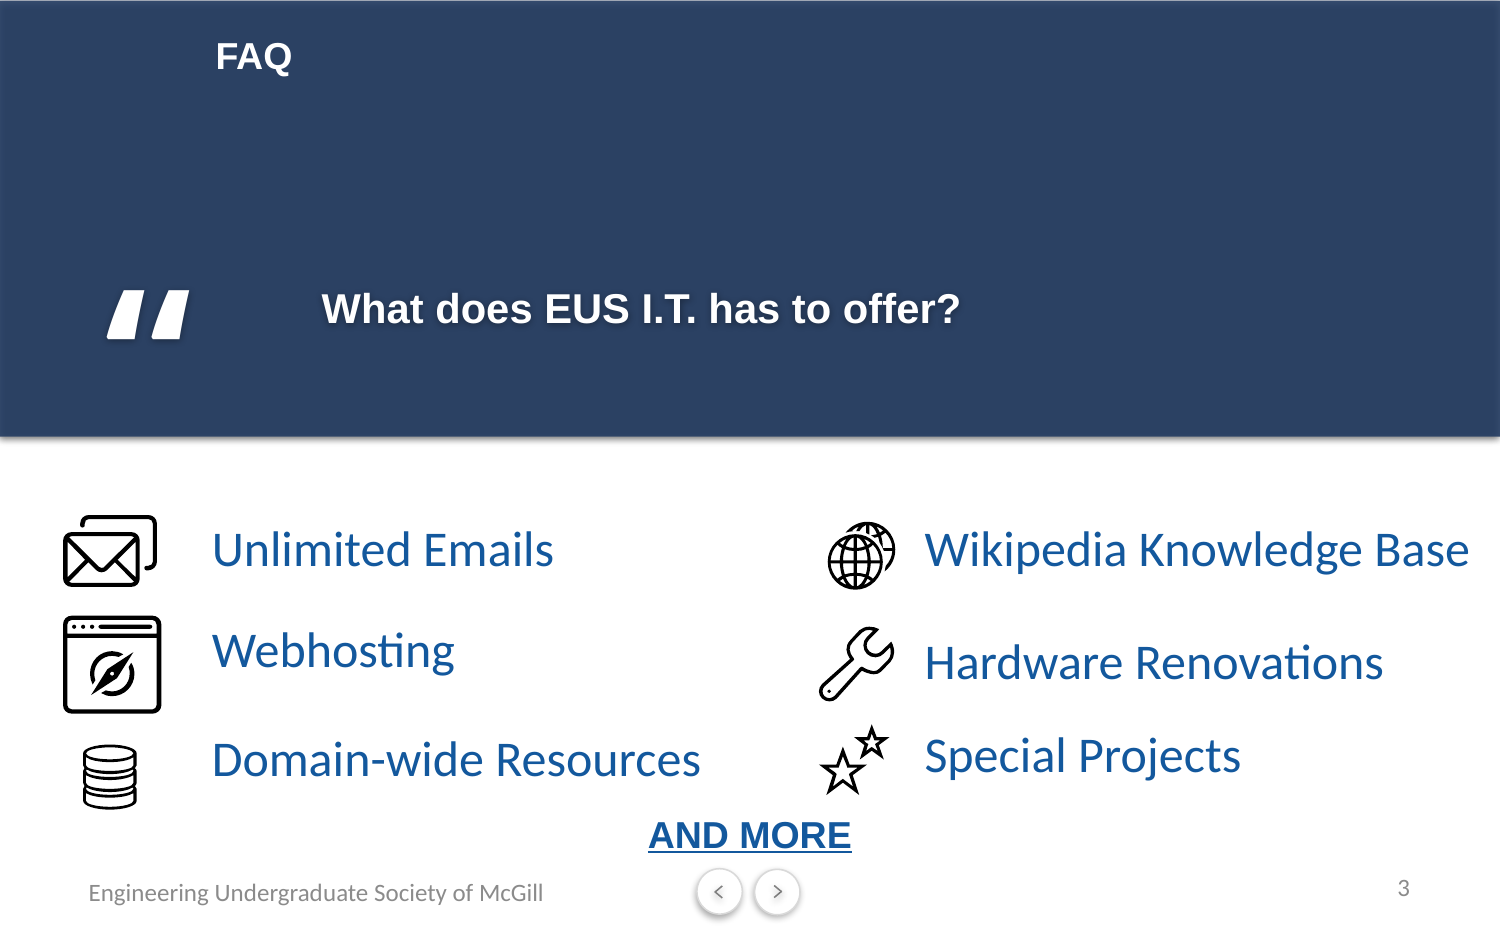

FAQ

“
What does EUS I.T. has to offer?
Wikipedia Knowledge Base
Unlimited Emails

Webhosting

Domain-wide Resources

Hardware Renovations

Special Projects

AND MORE
3